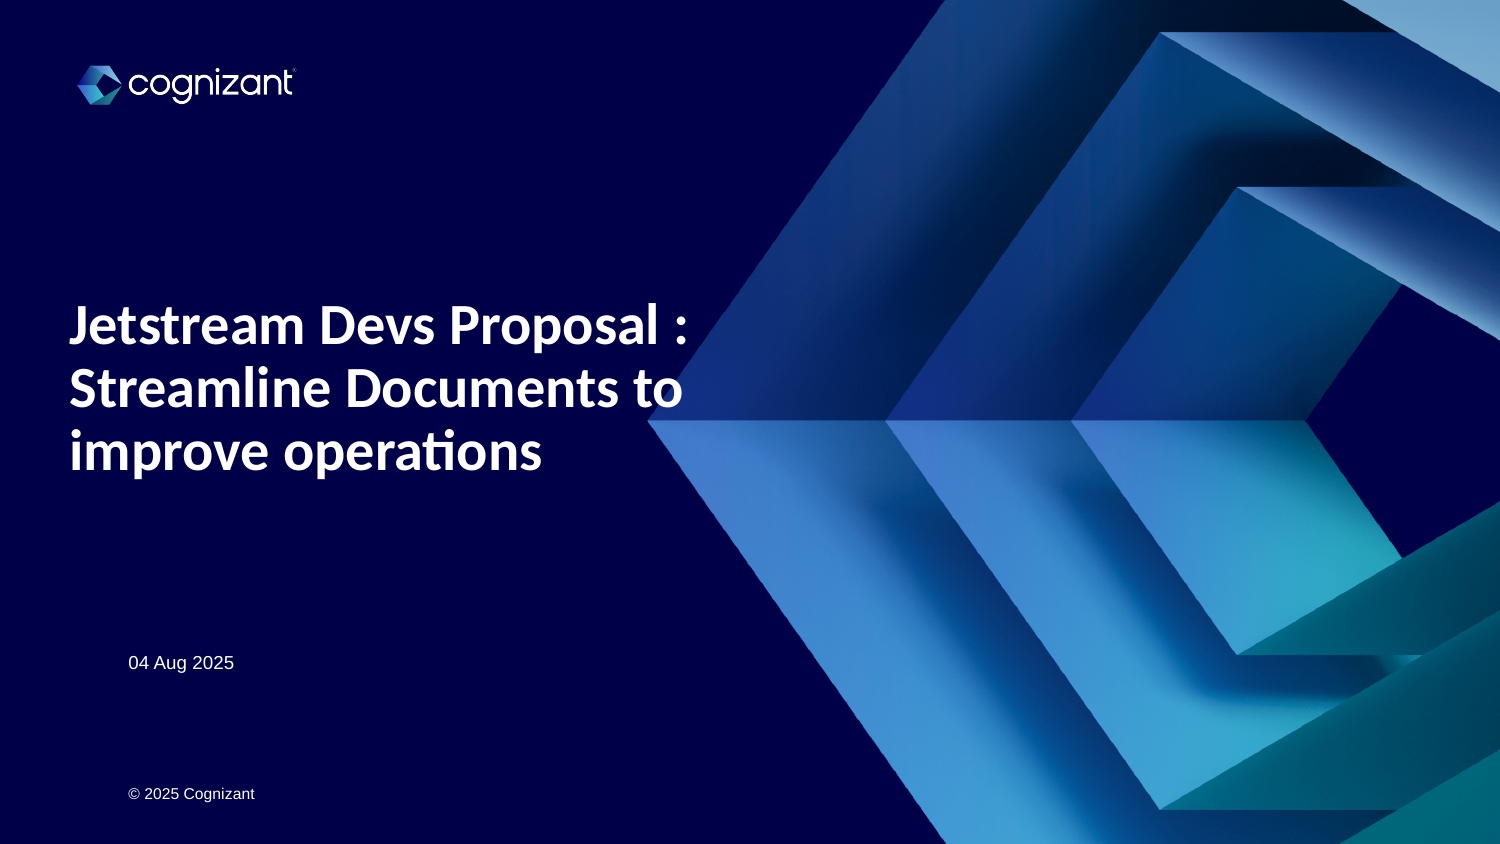

# Jetstream Devs Proposal : Streamline Documents to improve operations
04 Aug 2025
© 2025 Cognizant